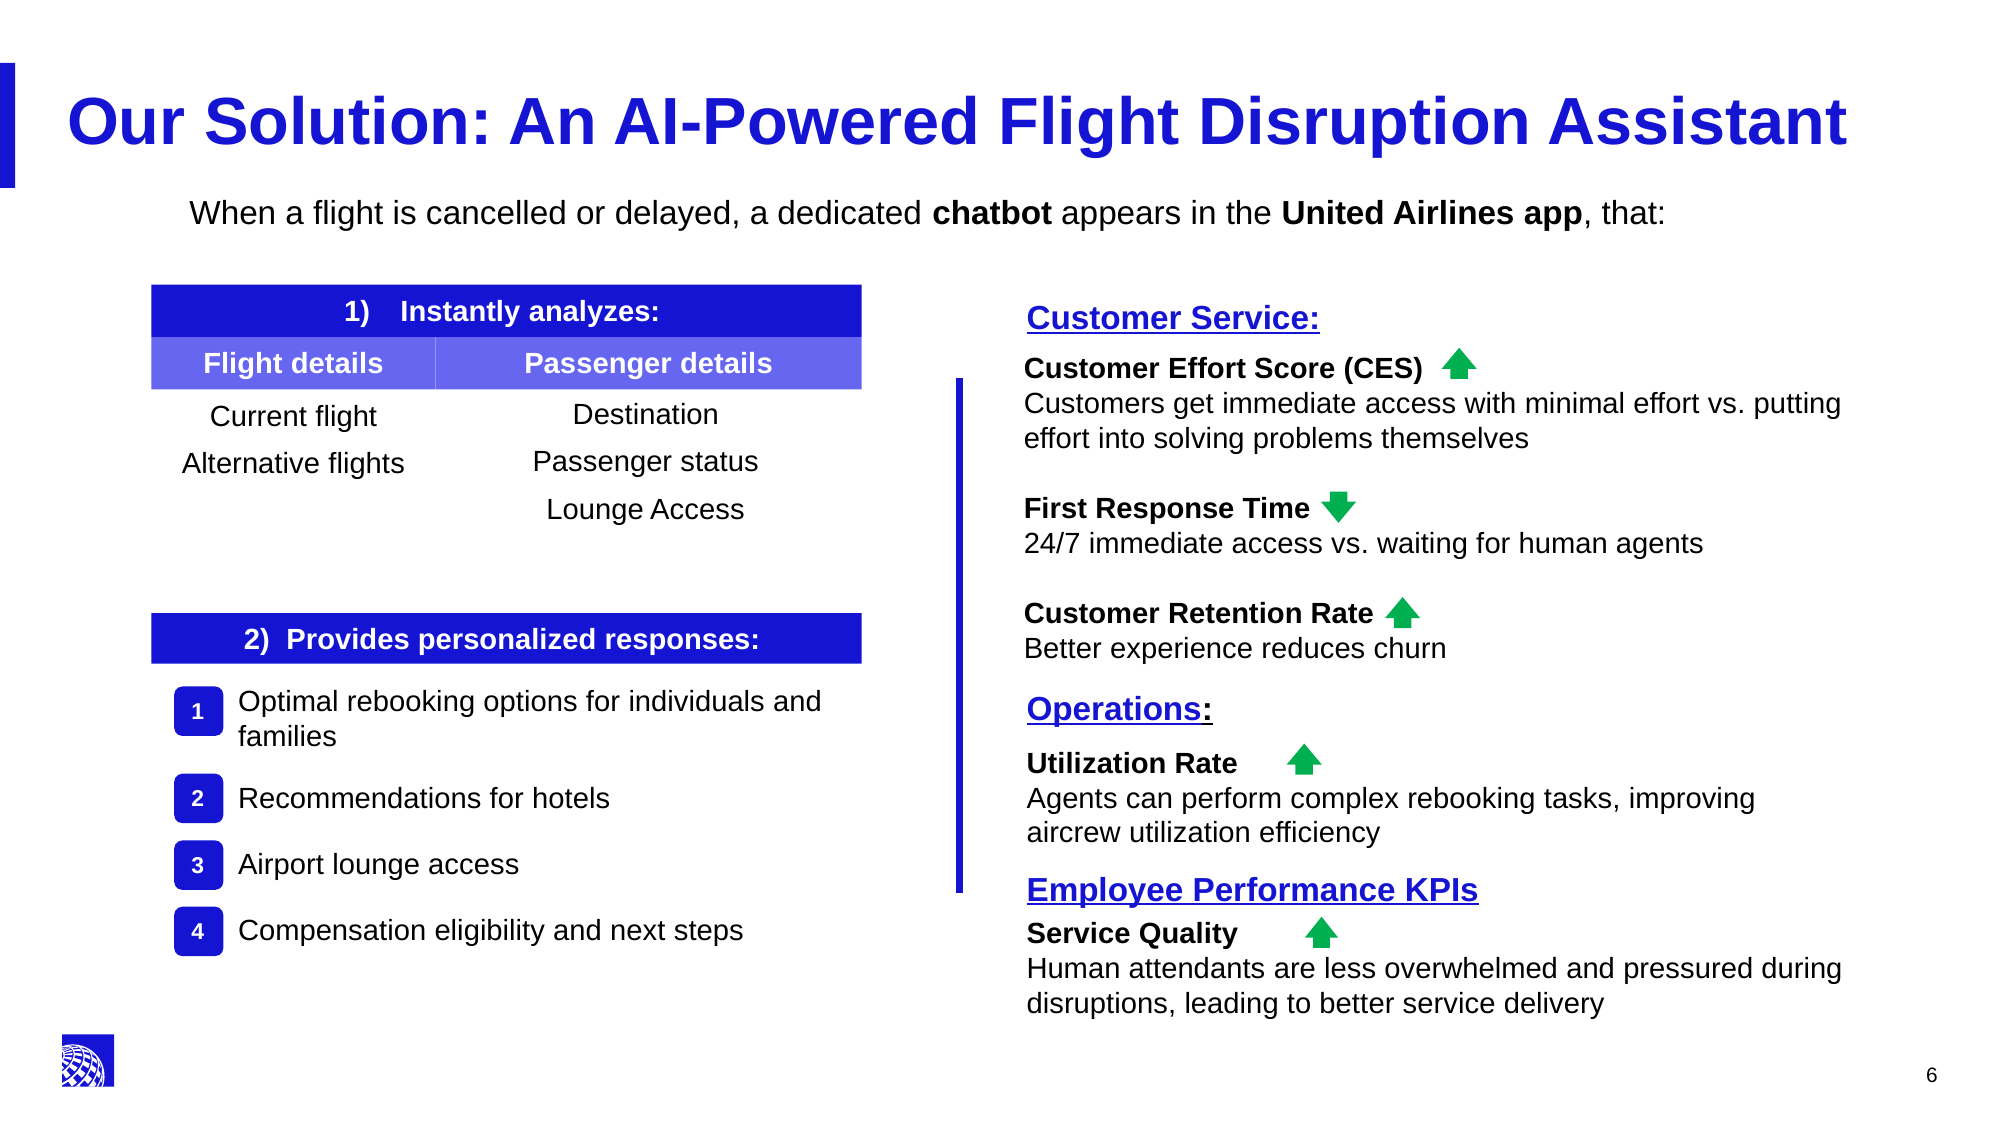

# Our Solution: An AI-Powered Flight Disruption Assistant
When a flight is cancelled or delayed, a dedicated chatbot appears in the United Airlines app, that:
Instantly analyzes:
Customer Service:
Flight details
Passenger details
Customer Effort Score (CES)
Customers get immediate access with minimal effort vs. putting effort into solving problems themselves

First Response Time
24/7 immediate access vs. waiting for human agents

Customer Retention Rate
Better experience reduces churn

Destination
Passenger status
Lounge Access
Current flight
Alternative flights

2)  Provides personalized responses:
Optimal rebooking options for individuals and families
Operations:
1
Utilization Rate
Agents can perform complex rebooking tasks, improving aircrew utilization efficiency

Recommendations for hotels
2
Airport lounge access
3
Employee Performance KPIs
Compensation eligibility and next steps
4
Service Quality
Human attendants are less overwhelmed and pressured during disruptions, leading to better service delivery

6